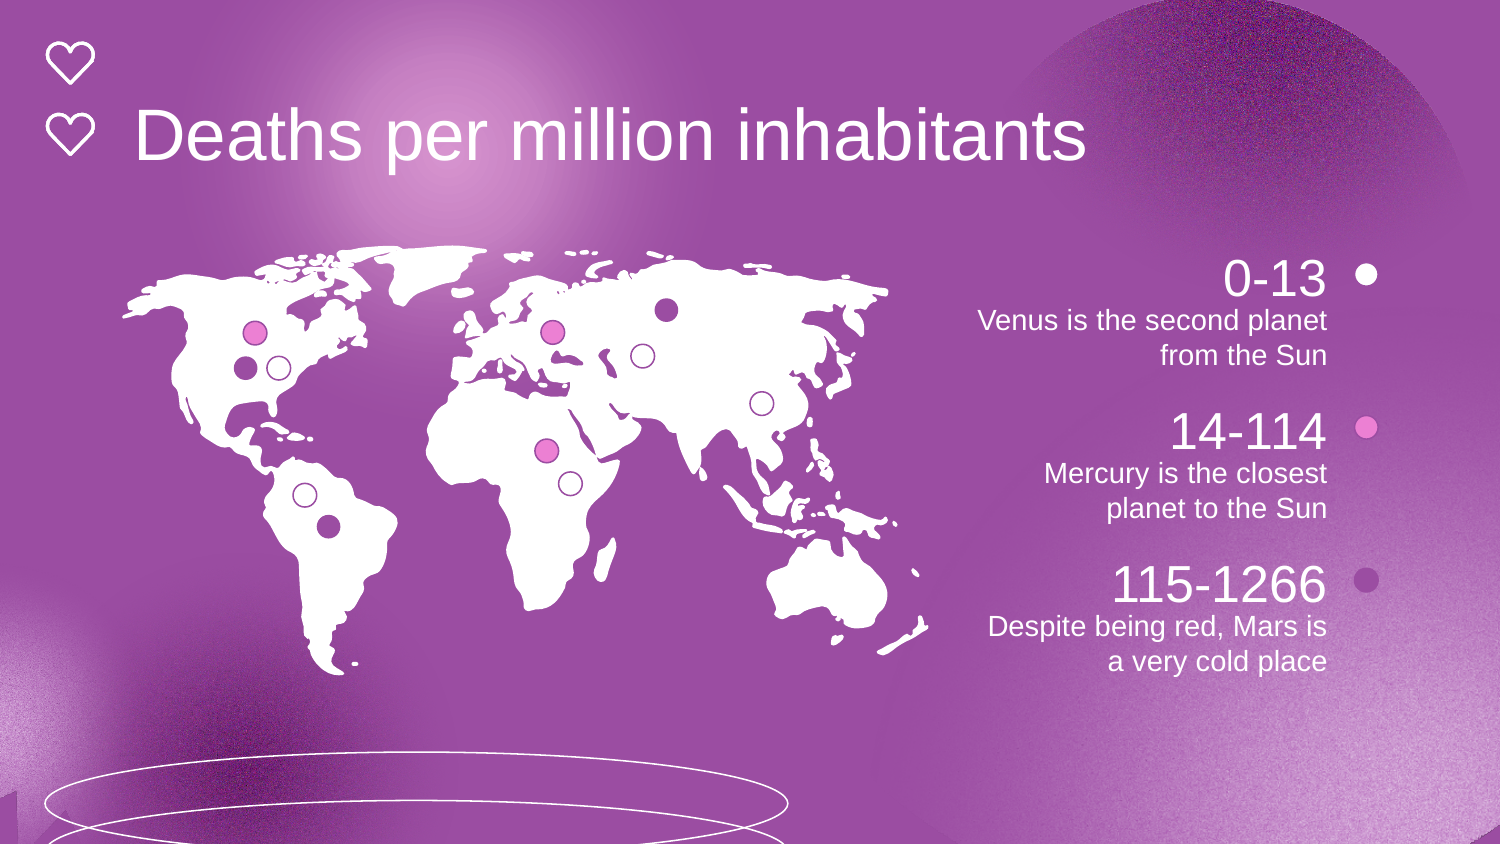

# Deaths per million inhabitants

0-13

Venus is the second planet from the Sun

14-114

Mercury is the closest planet to the Sun

115-1266

Despite being red, Mars is a very cold place